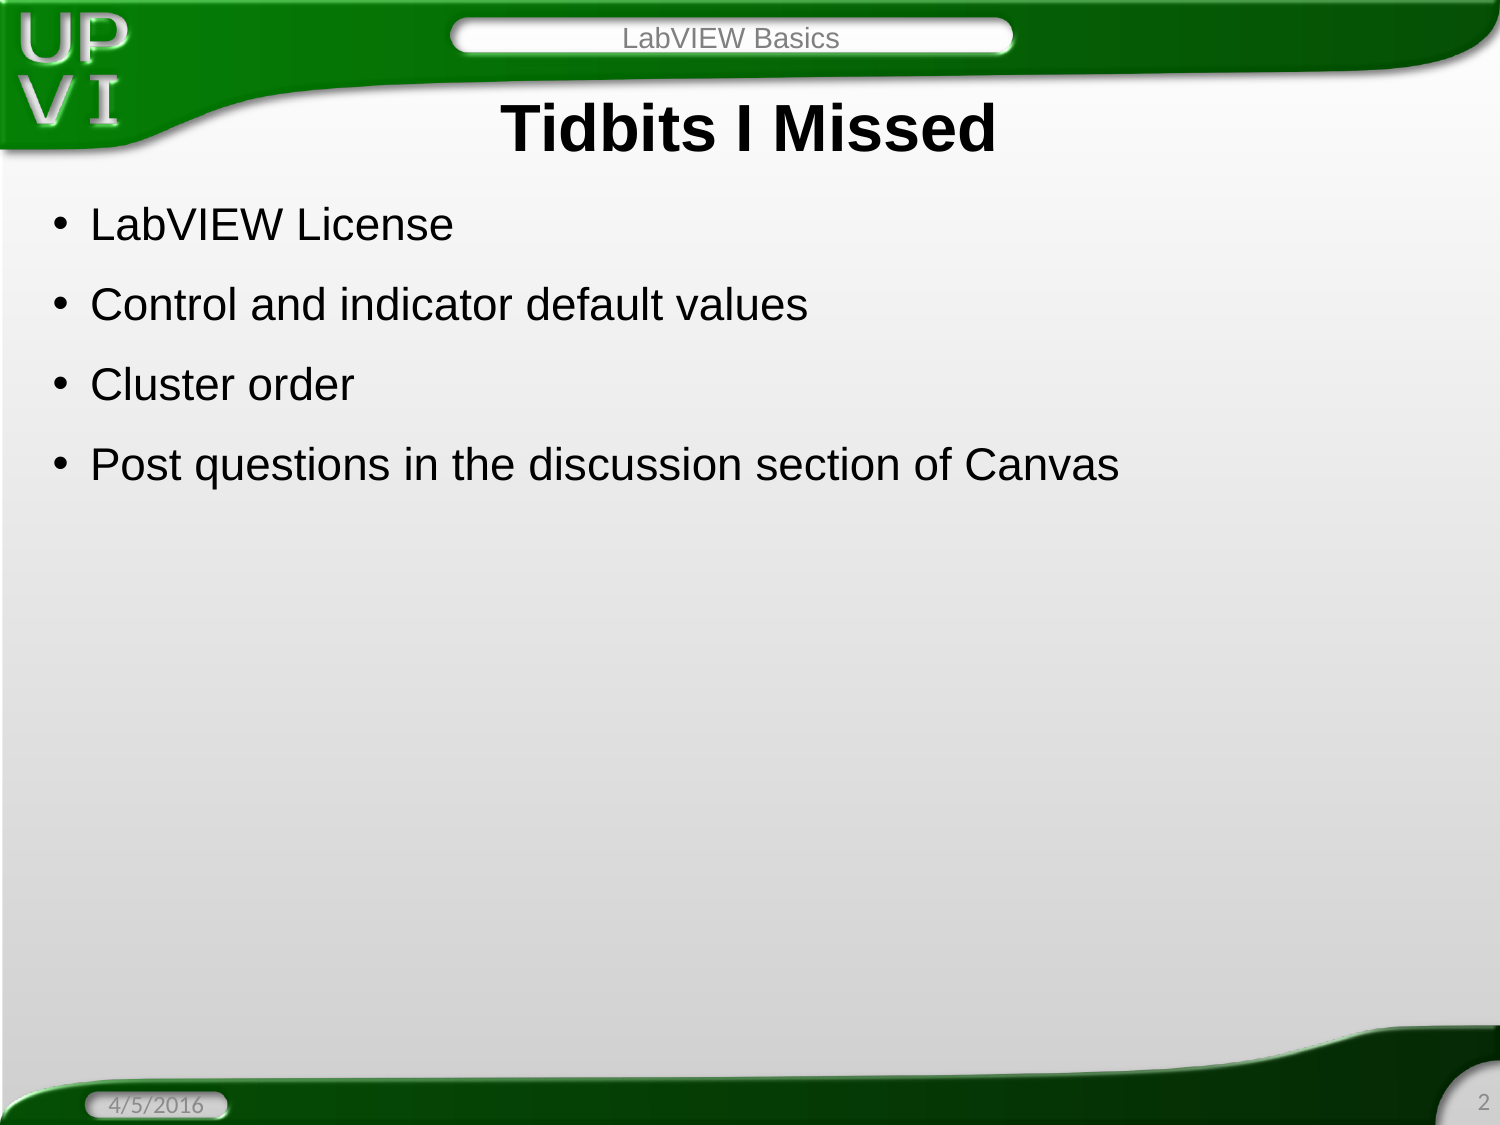

LabVIEW Basics
# Tidbits I Missed
LabVIEW License
Control and indicator default values
Cluster order
Post questions in the discussion section of Canvas
2
4/5/2016